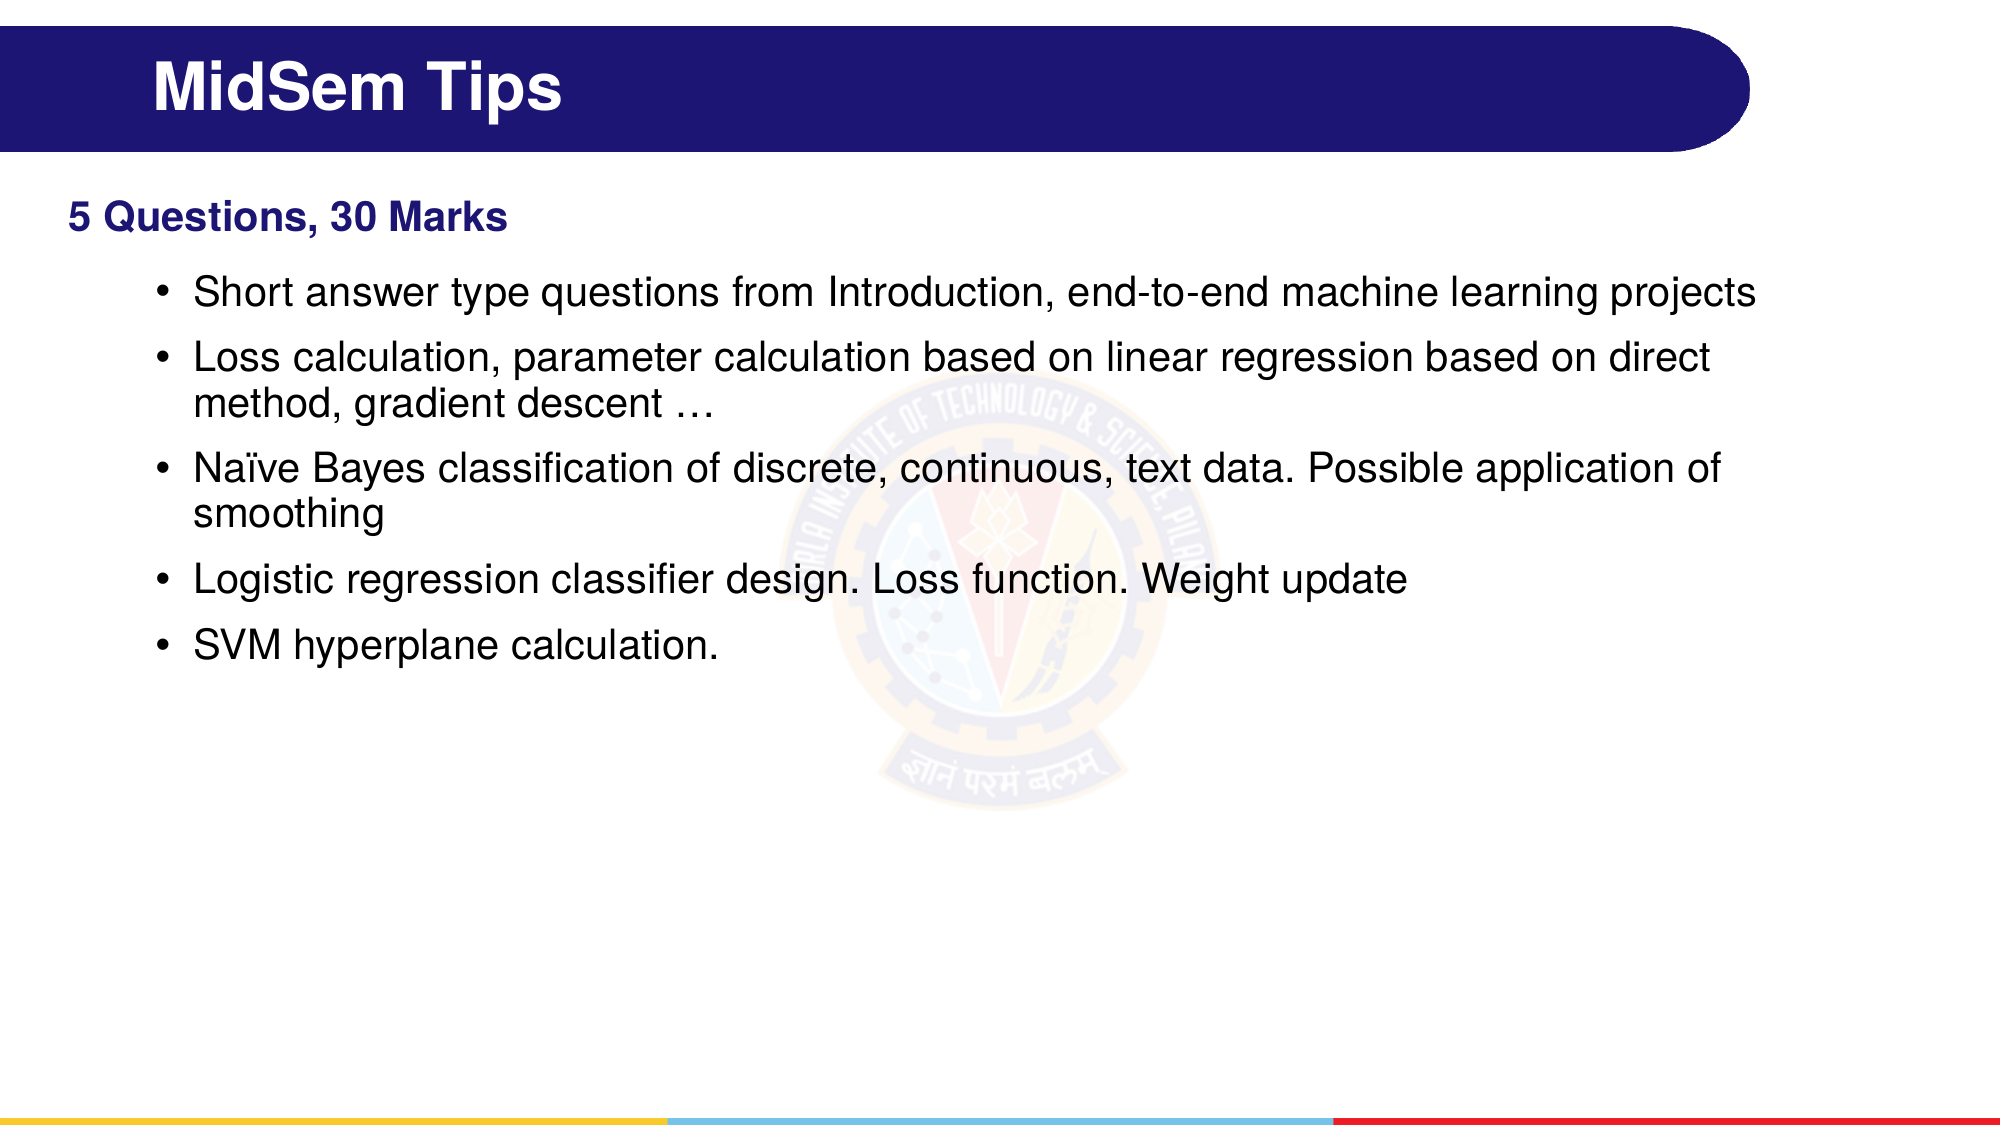

# MidSem Tips
5 Questions, 30 Marks
Short answer type questions from Introduction, end-to-end machine learning projects
Loss calculation, parameter calculation based on linear regression based on direct method, gradient descent …
Naïve Bayes classification of discrete, continuous, text data. Possible application of smoothing
Logistic regression classifier design. Loss function. Weight update
SVM hyperplane calculation.